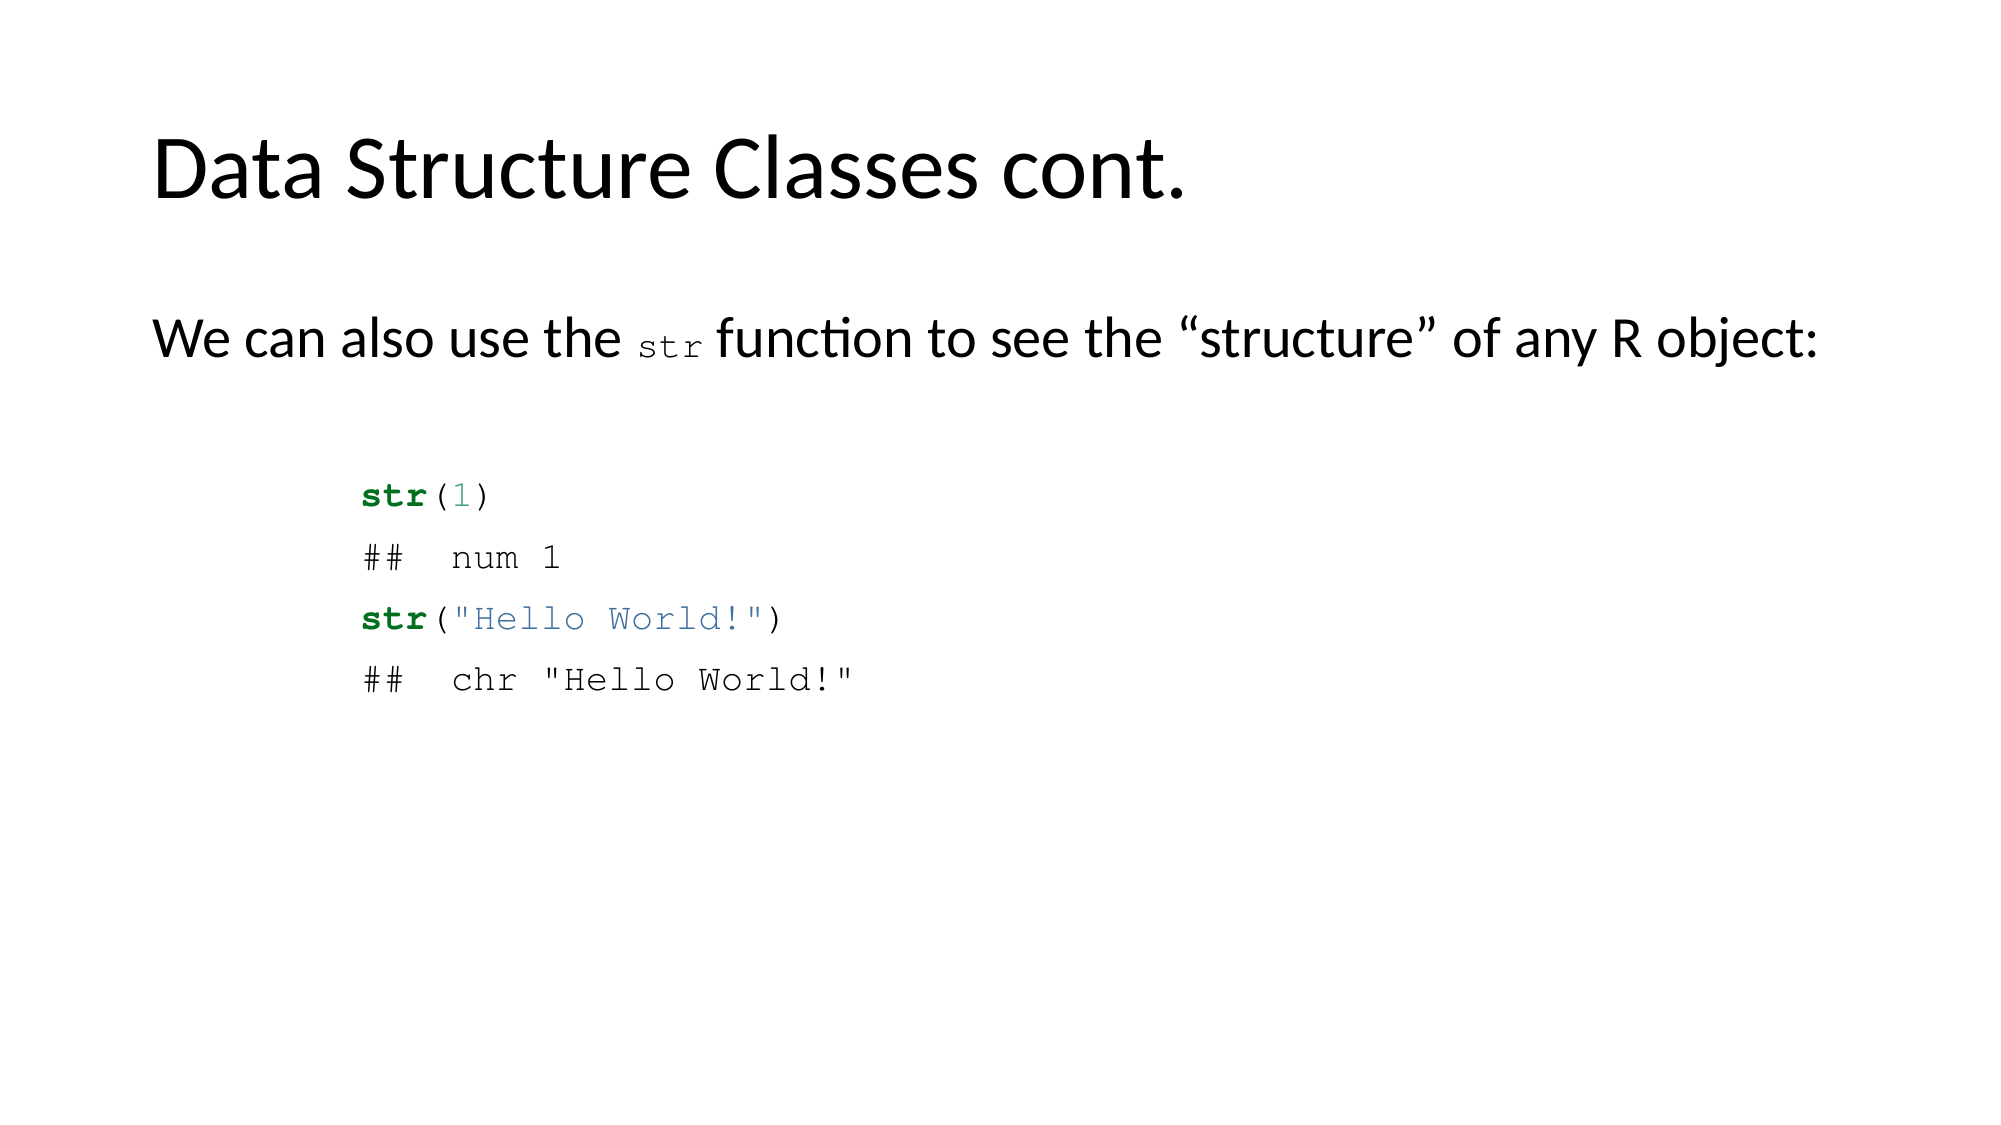

# Data Structure Classes cont.
We can also use the str function to see the “structure” of any R object:

str(1)
##  num 1
str("Hello World!")
##  chr "Hello World!"